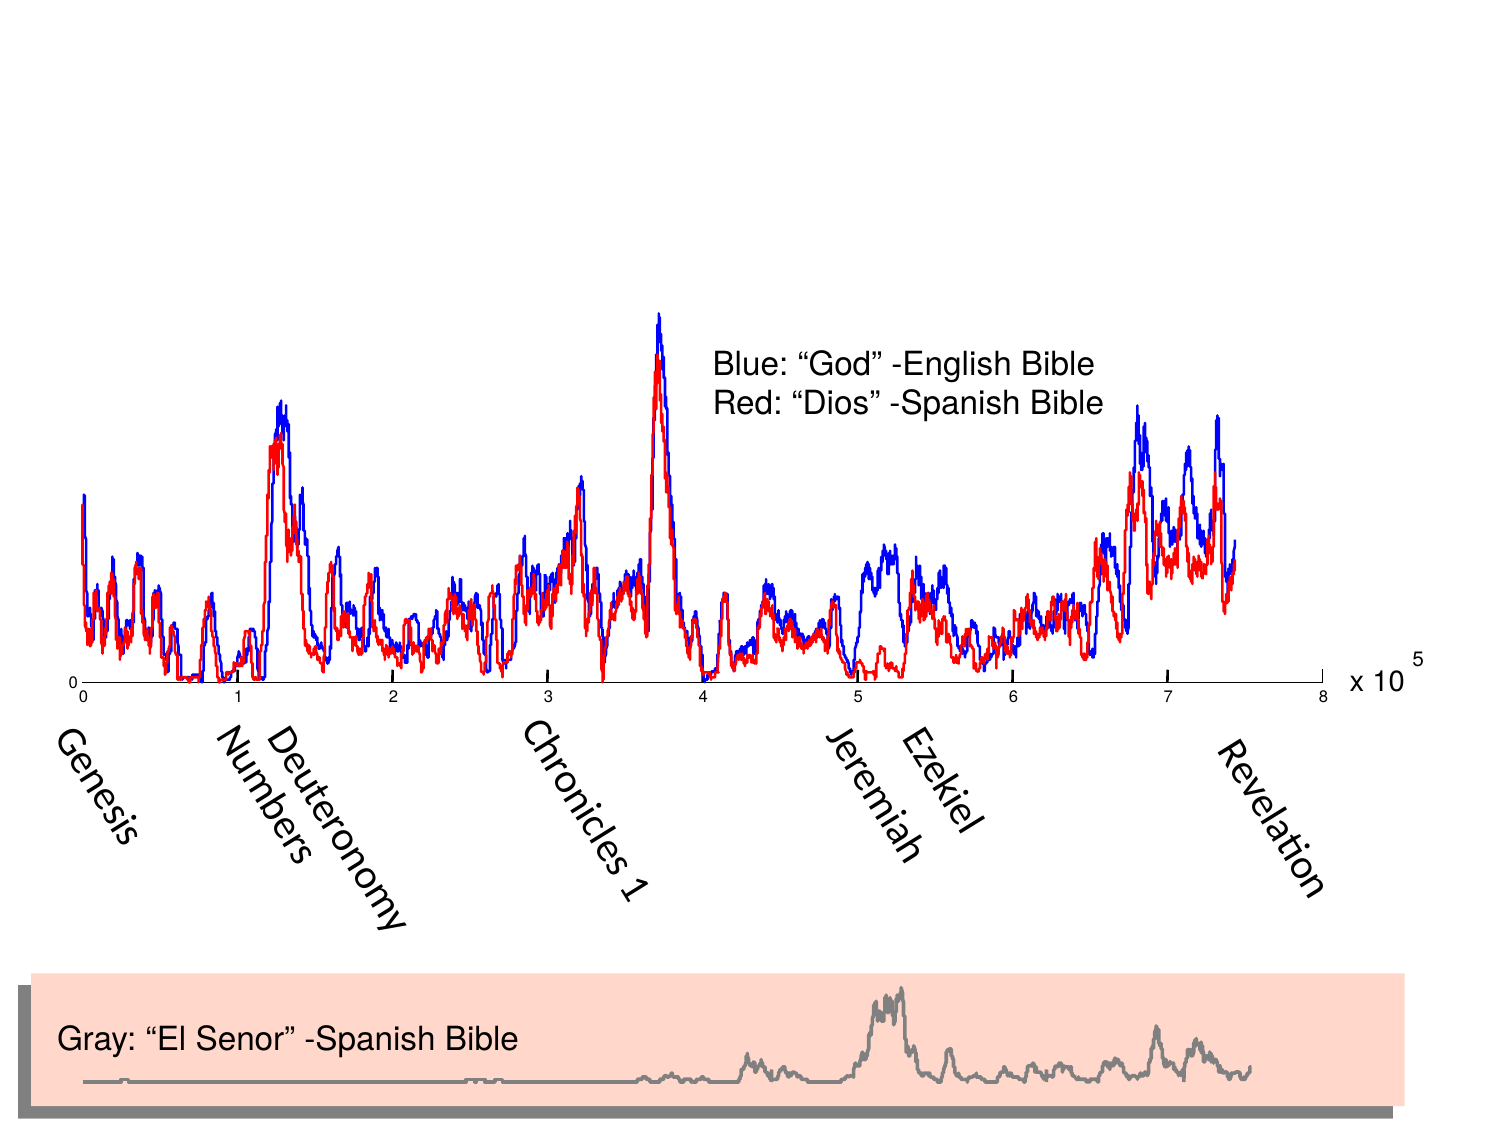

Blue: “God” -English Bible
Red: “Dios” -Spanish Bible

5
x 10

0

0
1
2
3
4
5
6
7
8
Genesis
Numbers
Ezekiel
Chronicles 1

Jeremiah
Revelation
Deuteronomy

Gray: “El Senor” -Spanish Bible